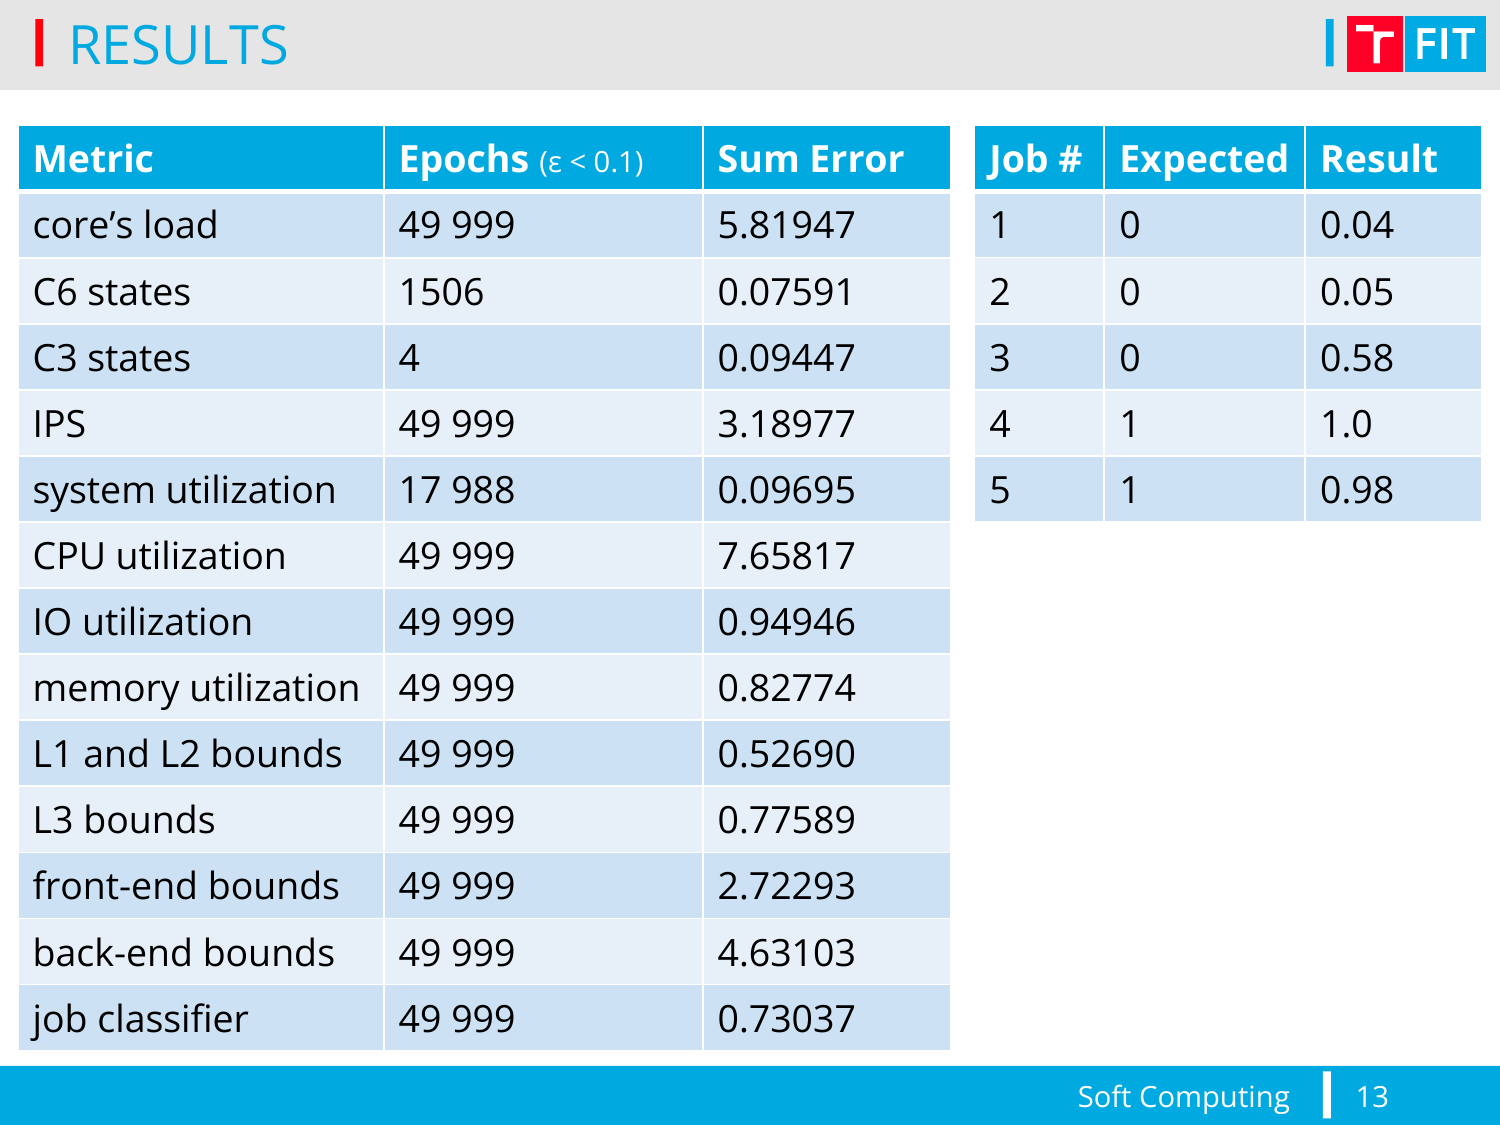

# RESULTS
| Job # | Expected | Result |
| --- | --- | --- |
| 1 | 0 | 0.04 |
| 2 | 0 | 0.05 |
| 3 | 0 | 0.58 |
| 4 | 1 | 1.0 |
| 5 | 1 | 0.98 |
| Metric | Epochs (ε < 0.1) | Sum Error |
| --- | --- | --- |
| core’s load | 49 999 | 5.81947 |
| C6 states | 1506 | 0.07591 |
| C3 states | 4 | 0.09447 |
| IPS | 49 999 | 3.18977 |
| system utilization | 17 988 | 0.09695 |
| CPU utilization | 49 999 | 7.65817 |
| IO utilization | 49 999 | 0.94946 |
| memory utilization | 49 999 | 0.82774 |
| L1 and L2 bounds | 49 999 | 0.52690 |
| L3 bounds | 49 999 | 0.77589 |
| front-end bounds | 49 999 | 2.72293 |
| back-end bounds | 49 999 | 4.63103 |
| job classifier | 49 999 | 0.73037 |
Soft Computing
13